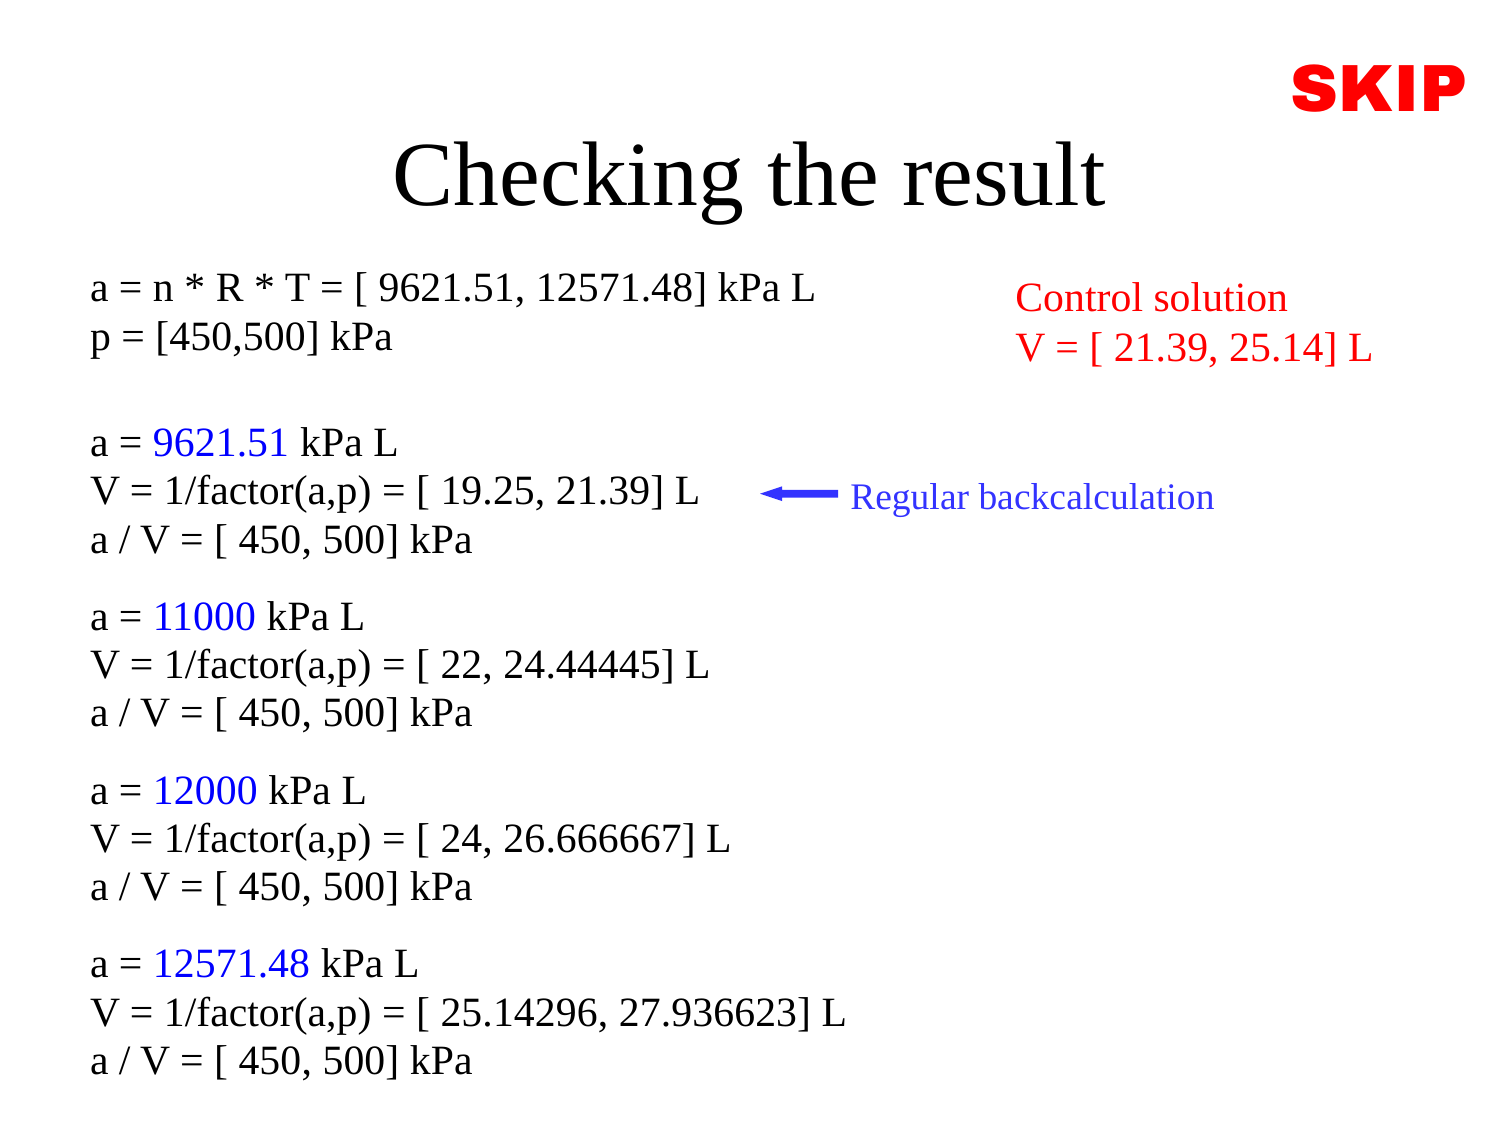

SKIP
# Checking the result
a = n * R * T = [ 9621.51, 12571.48] kPa L
p = [450,500] kPa

a = 9621.51 kPa L
V = 1/factor(a,p) = [ 19.25, 21.39] L
a / V = [ 450, 500] kPa

a = 11000 kPa L
V = 1/factor(a,p) = [ 22, 24.44445] L
a / V = [ 450, 500] kPa

a = 12000 kPa L
V = 1/factor(a,p) = [ 24, 26.666667] L
a / V = [ 450, 500] kPa

a = 12571.48 kPa L
V = 1/factor(a,p) = [ 25.14296, 27.936623] L
a / V = [ 450, 500] kPa
Control solution
V = [ 21.39, 25.14] L
Regular backcalculation